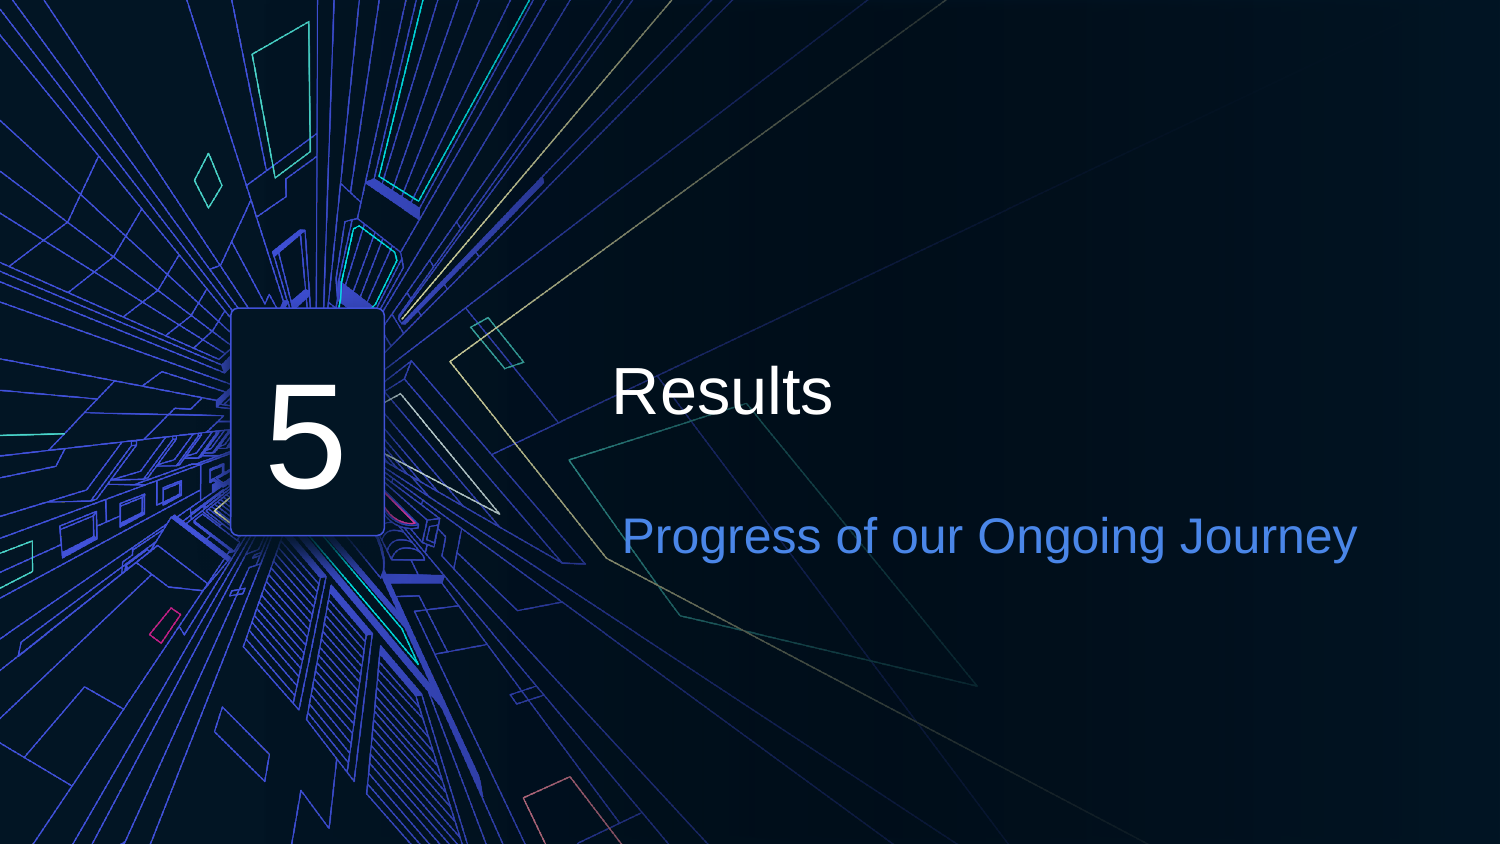

Results
5
Progress of our Ongoing Journey